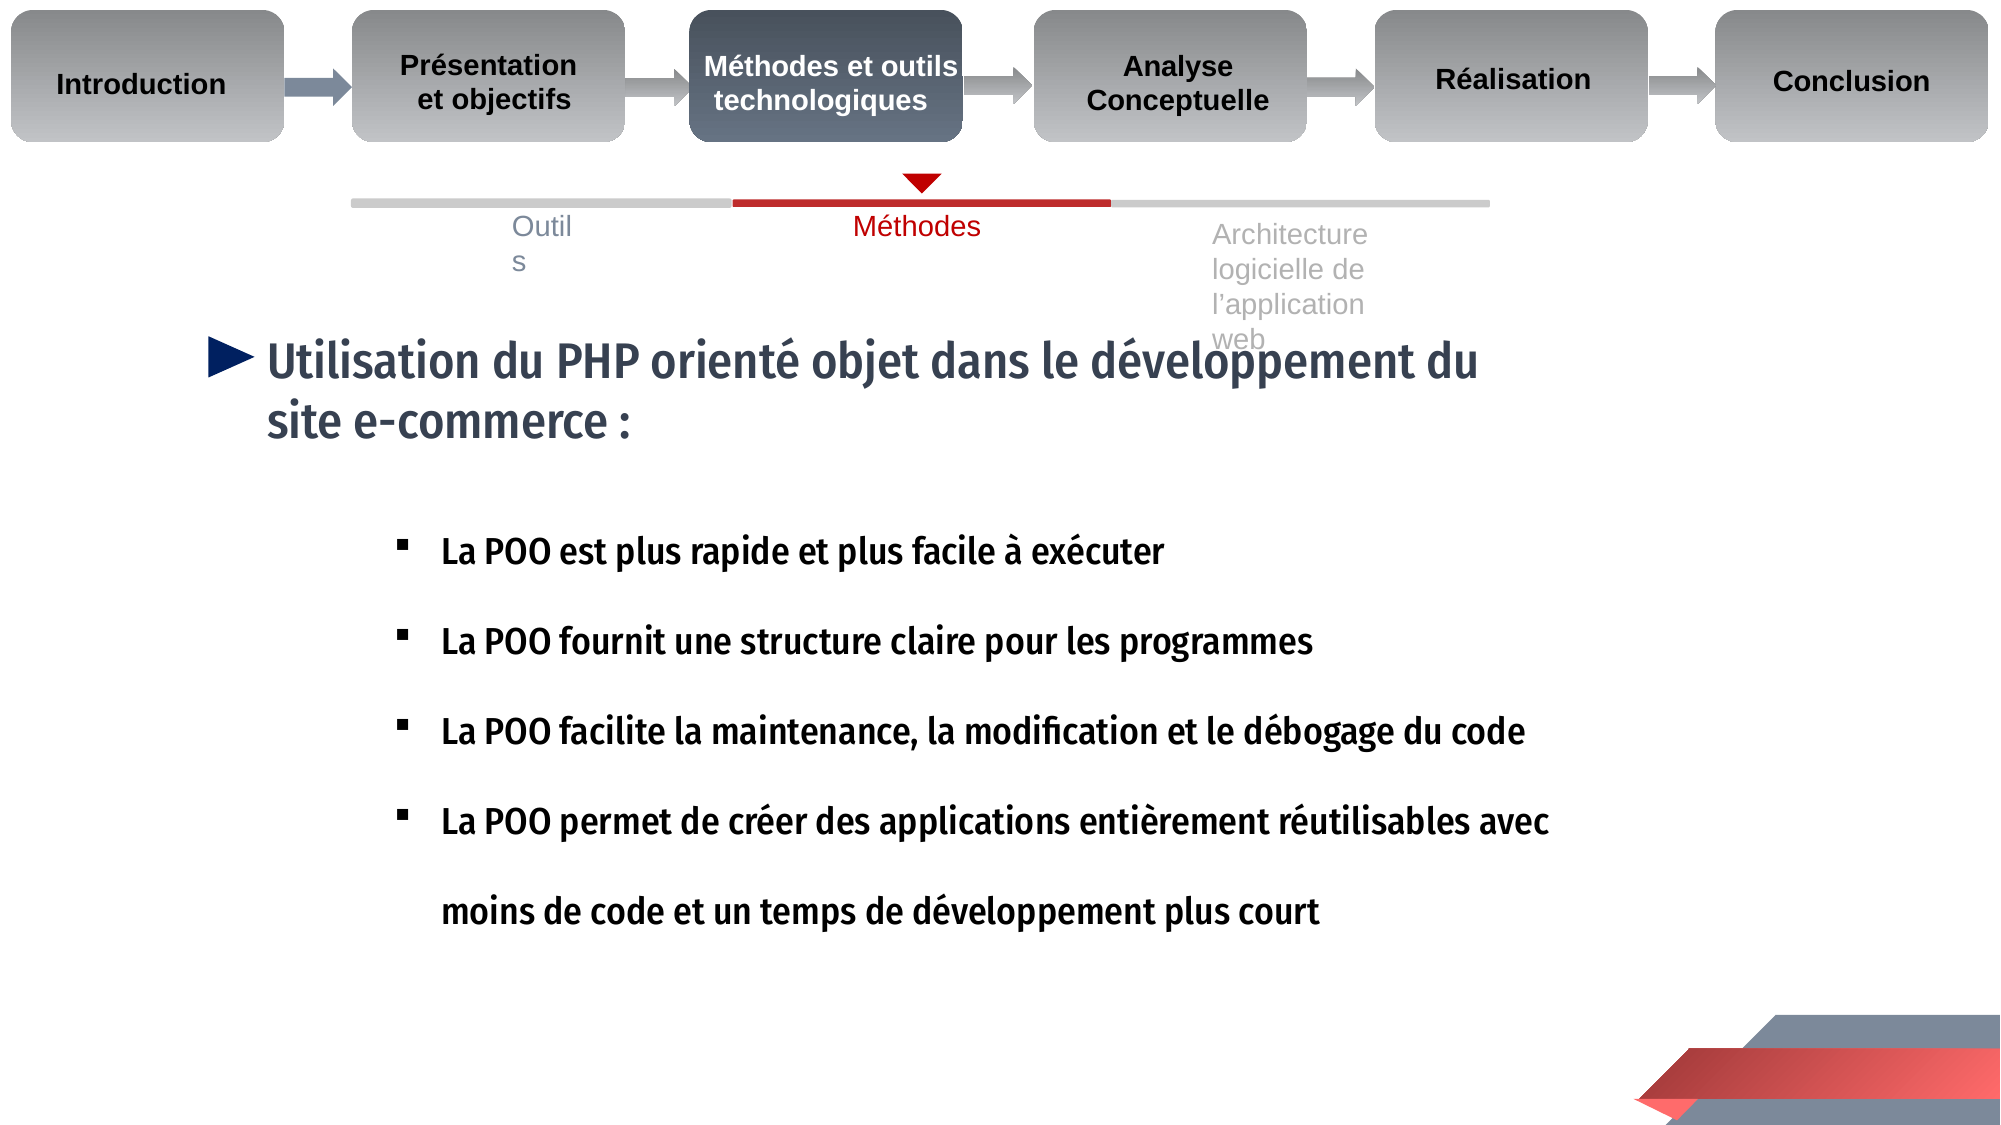

Analyse  Conceptuelle
Présentation  et objectifs
Introduction
Réalisation
Conclusion

Méthodes et outils technologiques

Outils
Méthodes

Architecture logicielle de l’application web

Utilisation du PHP orienté objet dans le développement du site e-commerce :

La POO est plus rapide et plus facile à exécuter
La POO fournit une structure claire pour les programmes
La POO facilite la maintenance, la modification et le débogage du code
La POO permet de créer des applications entièrement réutilisables avec moins de code et un temps de développement plus court